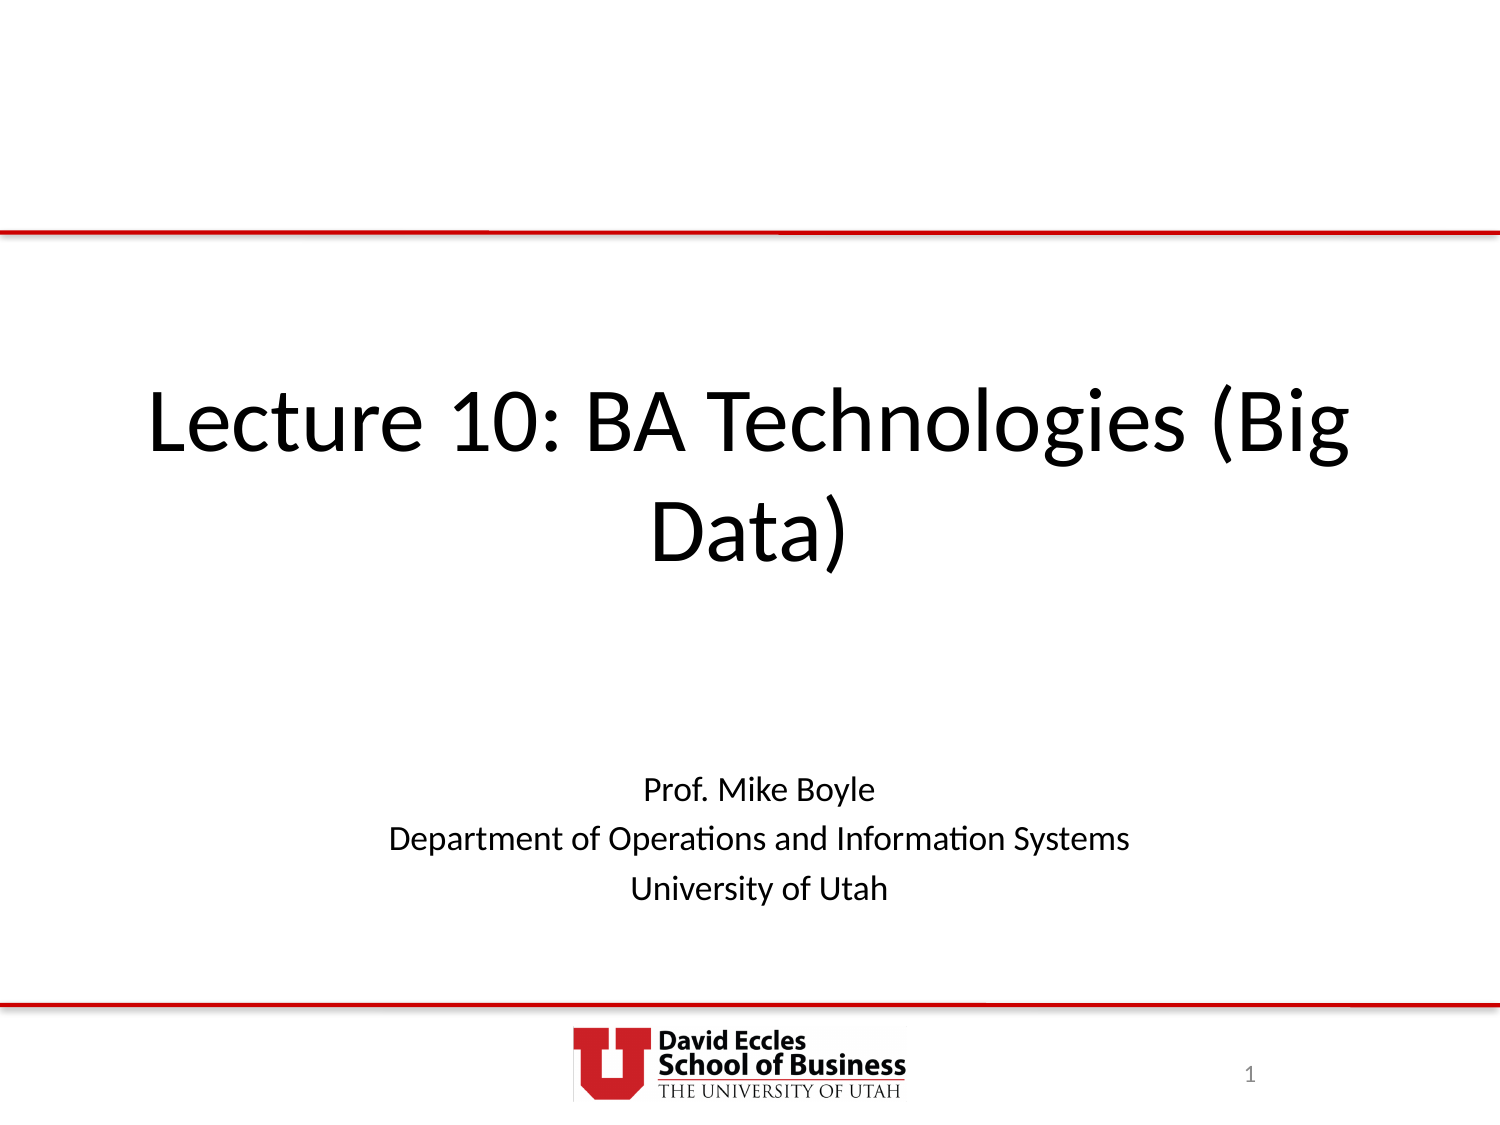

# Lecture 10: BA Technologies (Big Data)
Prof. Mike Boyle
Department of Operations and Information Systems
University of Utah
1